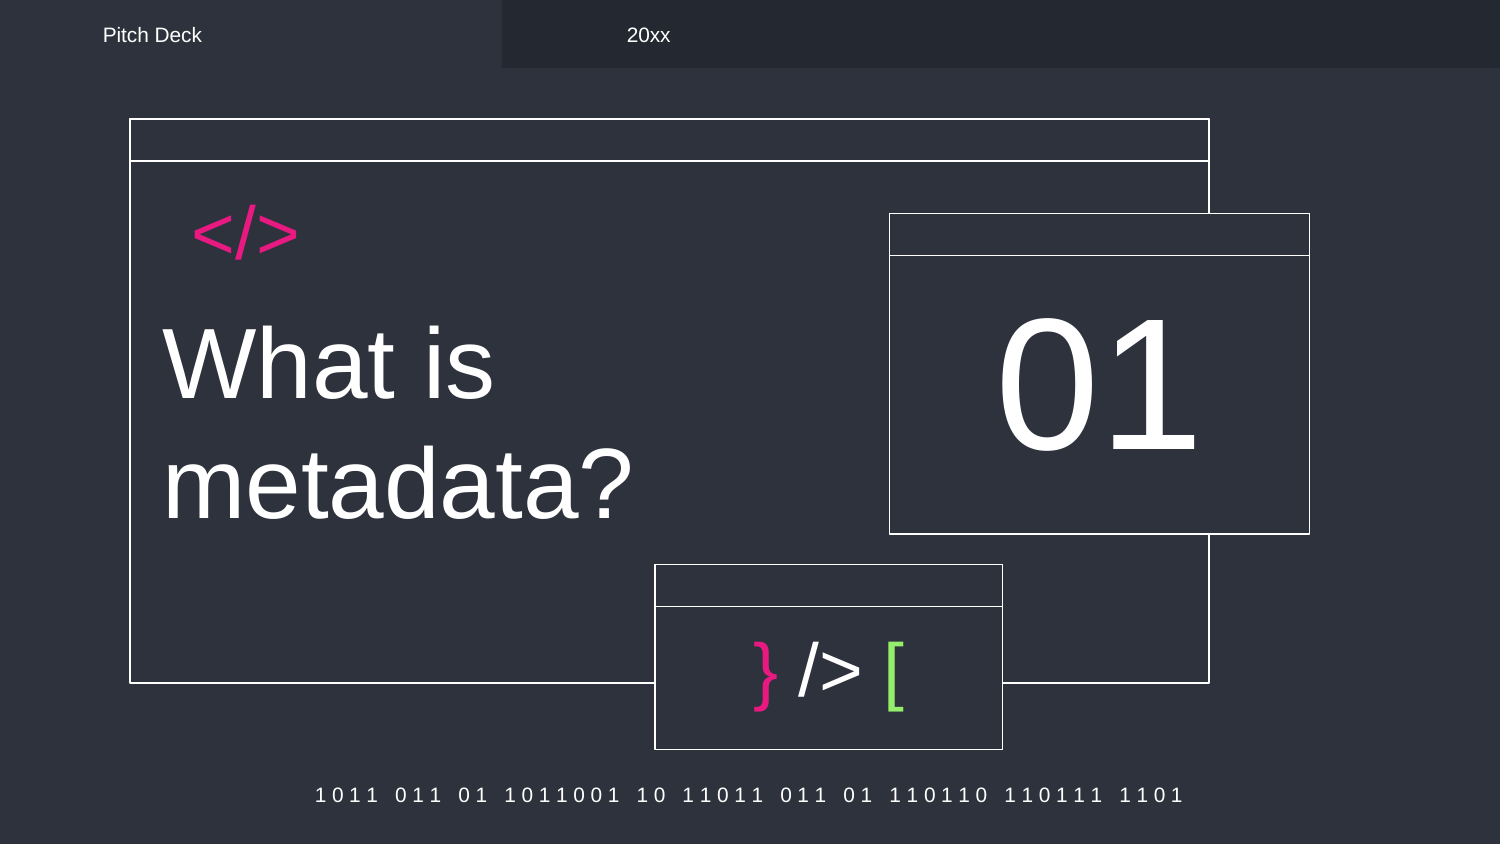

Pitch Deck
20xx

</>

01
# What is metadata?

} /> [